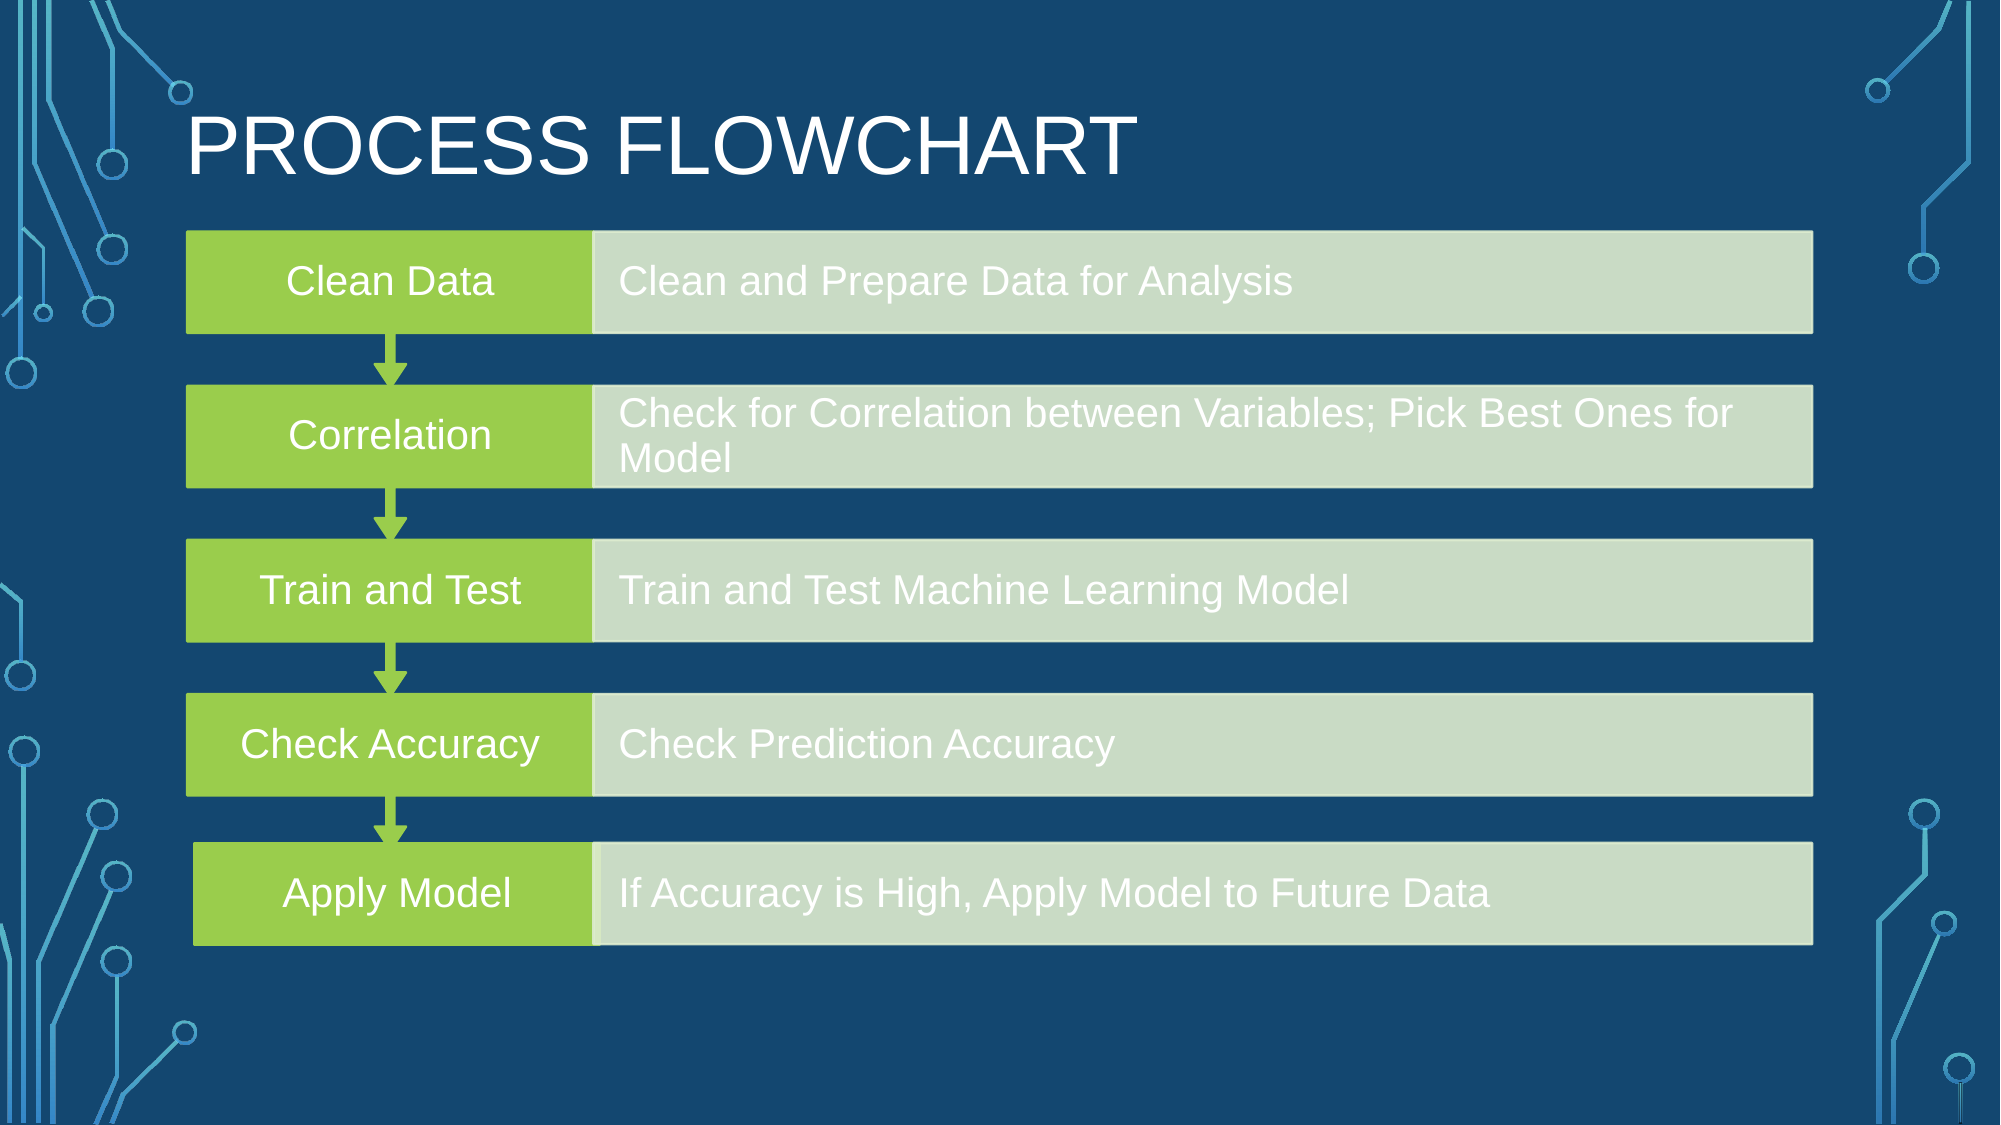

# Process FlowChart
Apply Model
If Accuracy is High, Apply Model to Future Data
Check Accuracy
Check Prediction Accuracy
Train and Test
Train and Test Machine Learning Model
Correlation
Check for Correlation between Variables; Pick Best Ones for Model
Clean Data
Clean and Prepare Data for Analysis